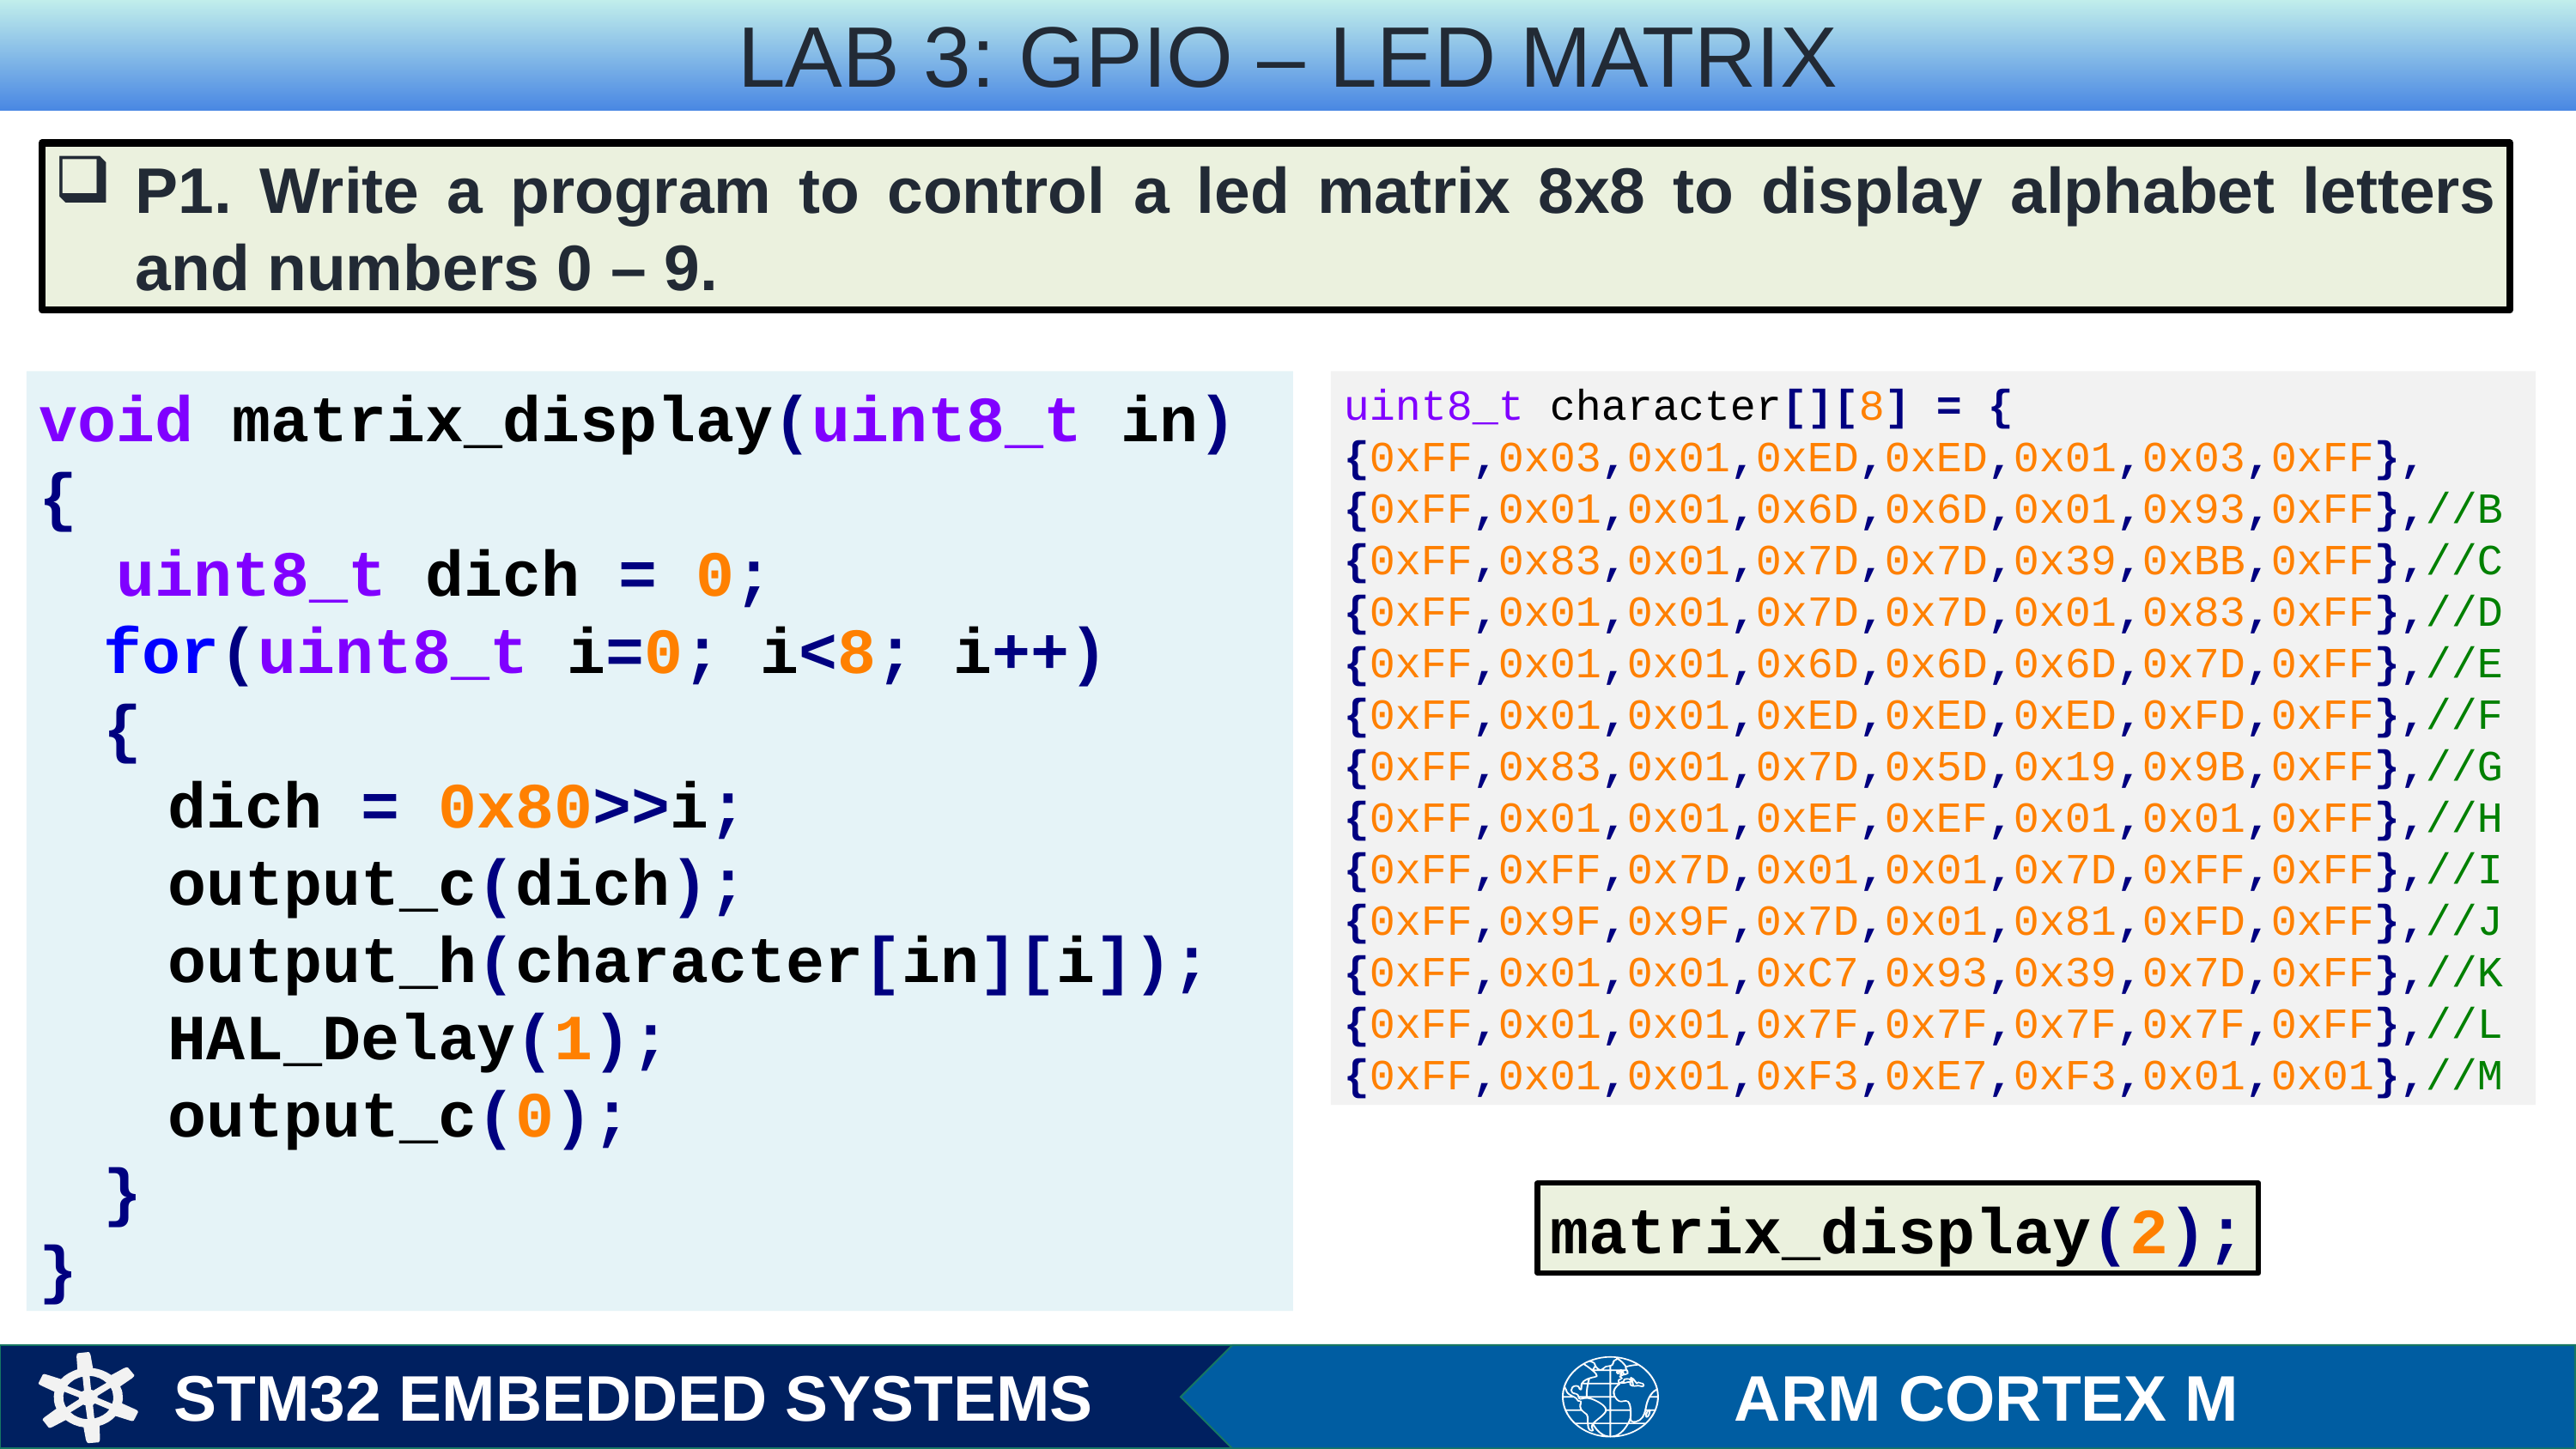

LAB 3: GPIO – LED MATRIX

P1. Write a program to control a led matrix 8x8 to display alphabet letters and numbers 0 – 9.

void matrix_display(uint8_t in)
{
  uint8_t dich = 0;
for(uint8_t i=0; i<8; i++)
{
dich = 0x80>>i;
output_c(dich);
output_h(character[in][i]);
HAL_Delay(1);
output_c(0);
}
}
uint8_t character[][8] = {
{0xFF,0x03,0x01,0xED,0xED,0x01,0x03,0xFF}, {0xFF,0x01,0x01,0x6D,0x6D,0x01,0x93,0xFF},//B {0xFF,0x83,0x01,0x7D,0x7D,0x39,0xBB,0xFF},//C {0xFF,0x01,0x01,0x7D,0x7D,0x01,0x83,0xFF},//D {0xFF,0x01,0x01,0x6D,0x6D,0x6D,0x7D,0xFF},//E {0xFF,0x01,0x01,0xED,0xED,0xED,0xFD,0xFF},//F {0xFF,0x83,0x01,0x7D,0x5D,0x19,0x9B,0xFF},//G {0xFF,0x01,0x01,0xEF,0xEF,0x01,0x01,0xFF},//H {0xFF,0xFF,0x7D,0x01,0x01,0x7D,0xFF,0xFF},//I {0xFF,0x9F,0x9F,0x7D,0x01,0x81,0xFD,0xFF},//J {0xFF,0x01,0x01,0xC7,0x93,0x39,0x7D,0xFF},//K {0xFF,0x01,0x01,0x7F,0x7F,0x7F,0x7F,0xFF},//L {0xFF,0x01,0x01,0xF3,0xE7,0xF3,0x01,0x01},//M
matrix_display(2);

STM32 EMBEDDED SYSTEMS
ARM CORTEX M